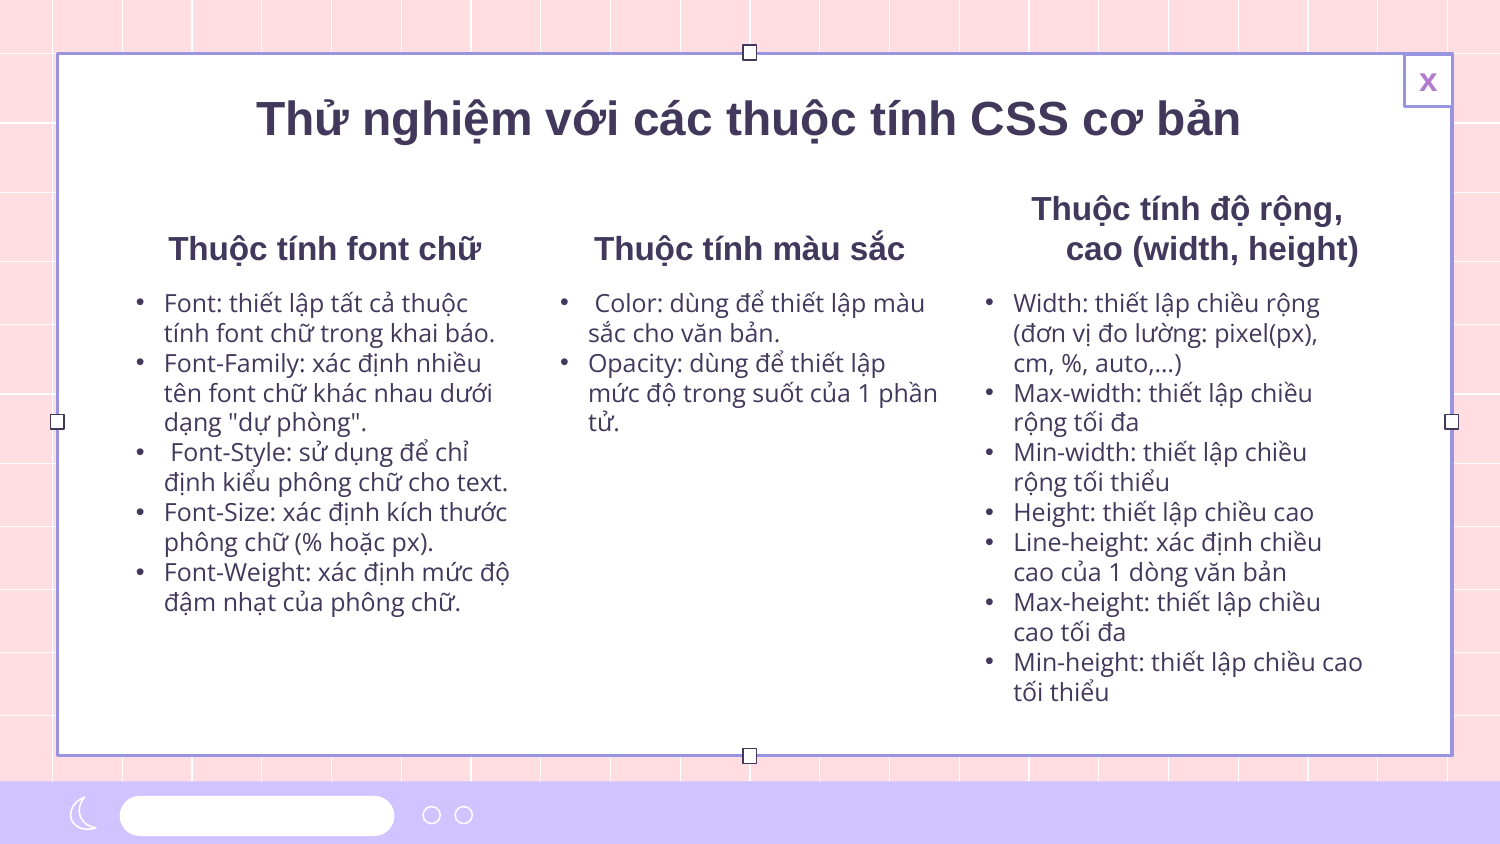

# Thử nghiệm với các thuộc tính CSS cơ bản
Thuộc tính font chữ
Thuộc tính màu sắc
Thuộc tính độ rộng, cao (width, height)
Font: thiết lập tất cả thuộc tính font chữ trong khai báo.
Font-Family: xác định nhiều tên font chữ khác nhau dưới dạng "dự phòng".
 Font-Style: sử dụng để chỉ định kiểu phông chữ cho text.
Font-Size: xác định kích thước phông chữ (% hoặc px).
Font-Weight: xác định mức độ đậm nhạt của phông chữ.

 Color: dùng để thiết lập màu sắc cho văn bản.
Opacity: dùng để thiết lập mức độ trong suốt của 1 phần tử.
Width: thiết lập chiều rộng (đơn vị đo lường: pixel(px), cm, %, auto,…)
Max-width: thiết lập chiều rộng tối đa
Min-width: thiết lập chiều rộng tối thiểu
Height: thiết lập chiều cao
Line-height: xác định chiều cao của 1 dòng văn bản
Max-height: thiết lập chiều cao tối đa
Min-height: thiết lập chiều cao tối thiểu